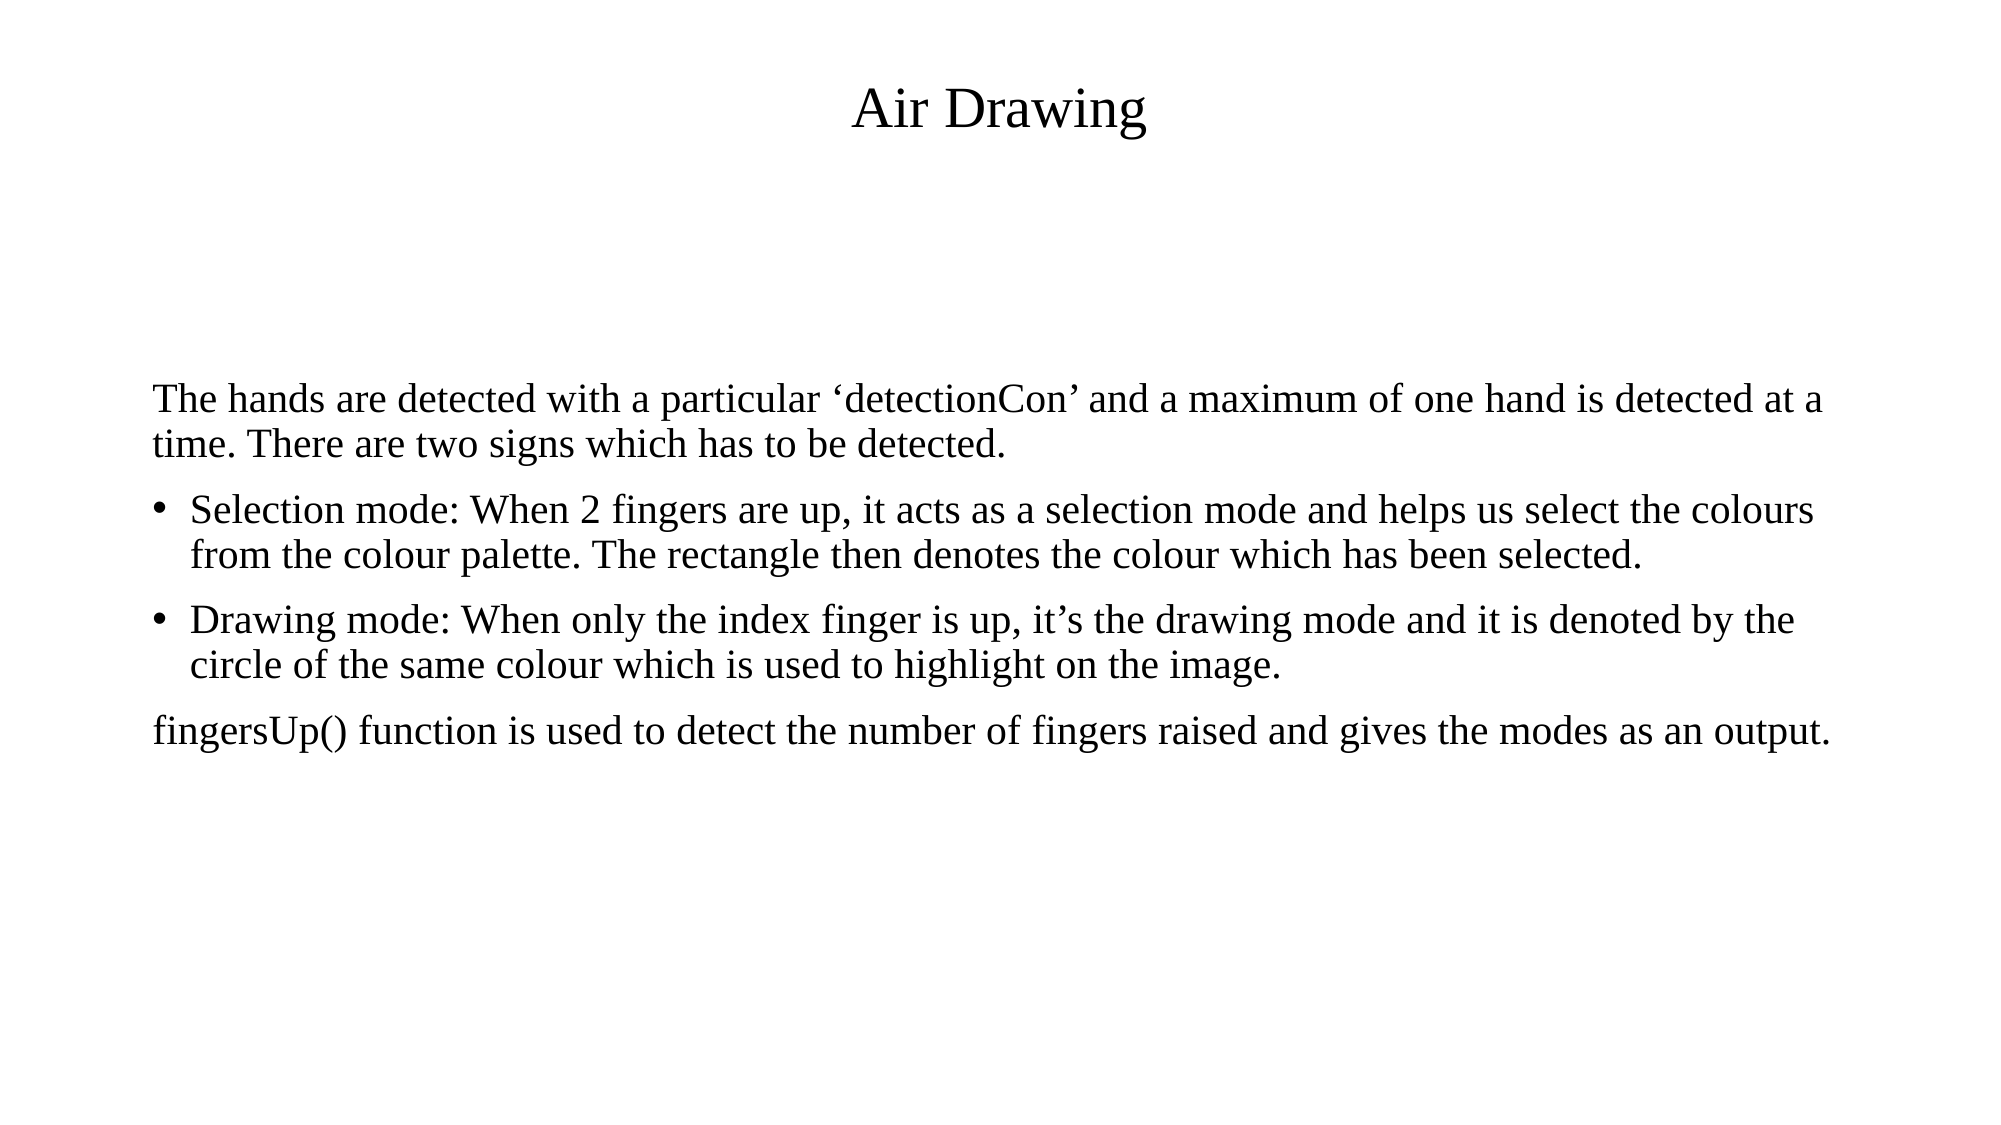

Air Drawing

The hands are detected with a particular ‘detectionCon’ and a maximum of one hand is detected at a time. There are two signs which has to be detected.
Selection mode: When 2 fingers are up, it acts as a selection mode and helps us select the colours from the colour palette. The rectangle then denotes the colour which has been selected.
Drawing mode: When only the index finger is up, it’s the drawing mode and it is denoted by the circle of the same colour which is used to highlight on the image.
fingersUp() function is used to detect the number of fingers raised and gives the modes as an output.